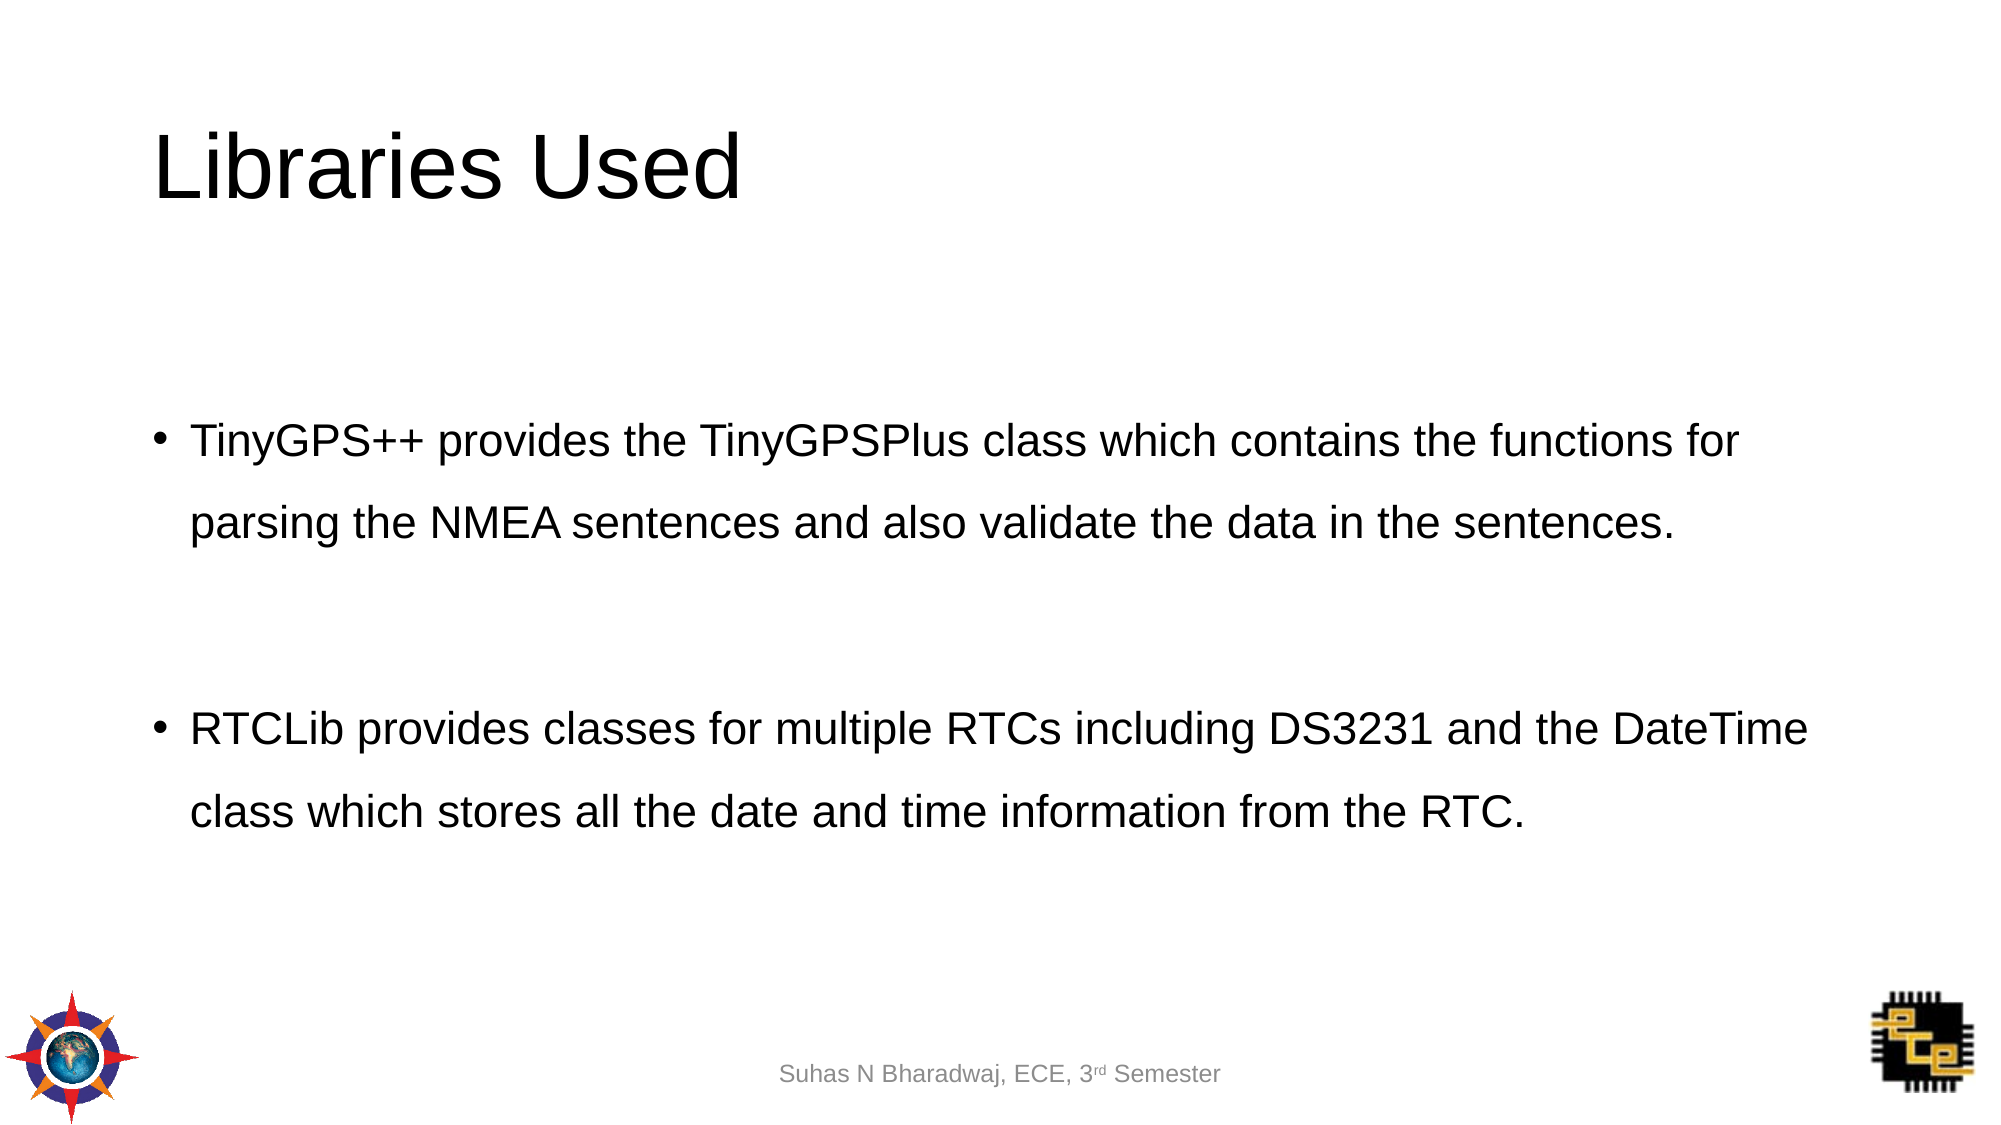

# Libraries Used

TinyGPS++ provides the TinyGPSPlus class which contains the functions for parsing the NMEA sentences and also validate the data in the sentences.

RTCLib provides classes for multiple RTCs including DS3231 and the DateTime class which stores all the date and time information from the RTC.
Suhas N Bharadwaj, ECE, 3rd Semester
28